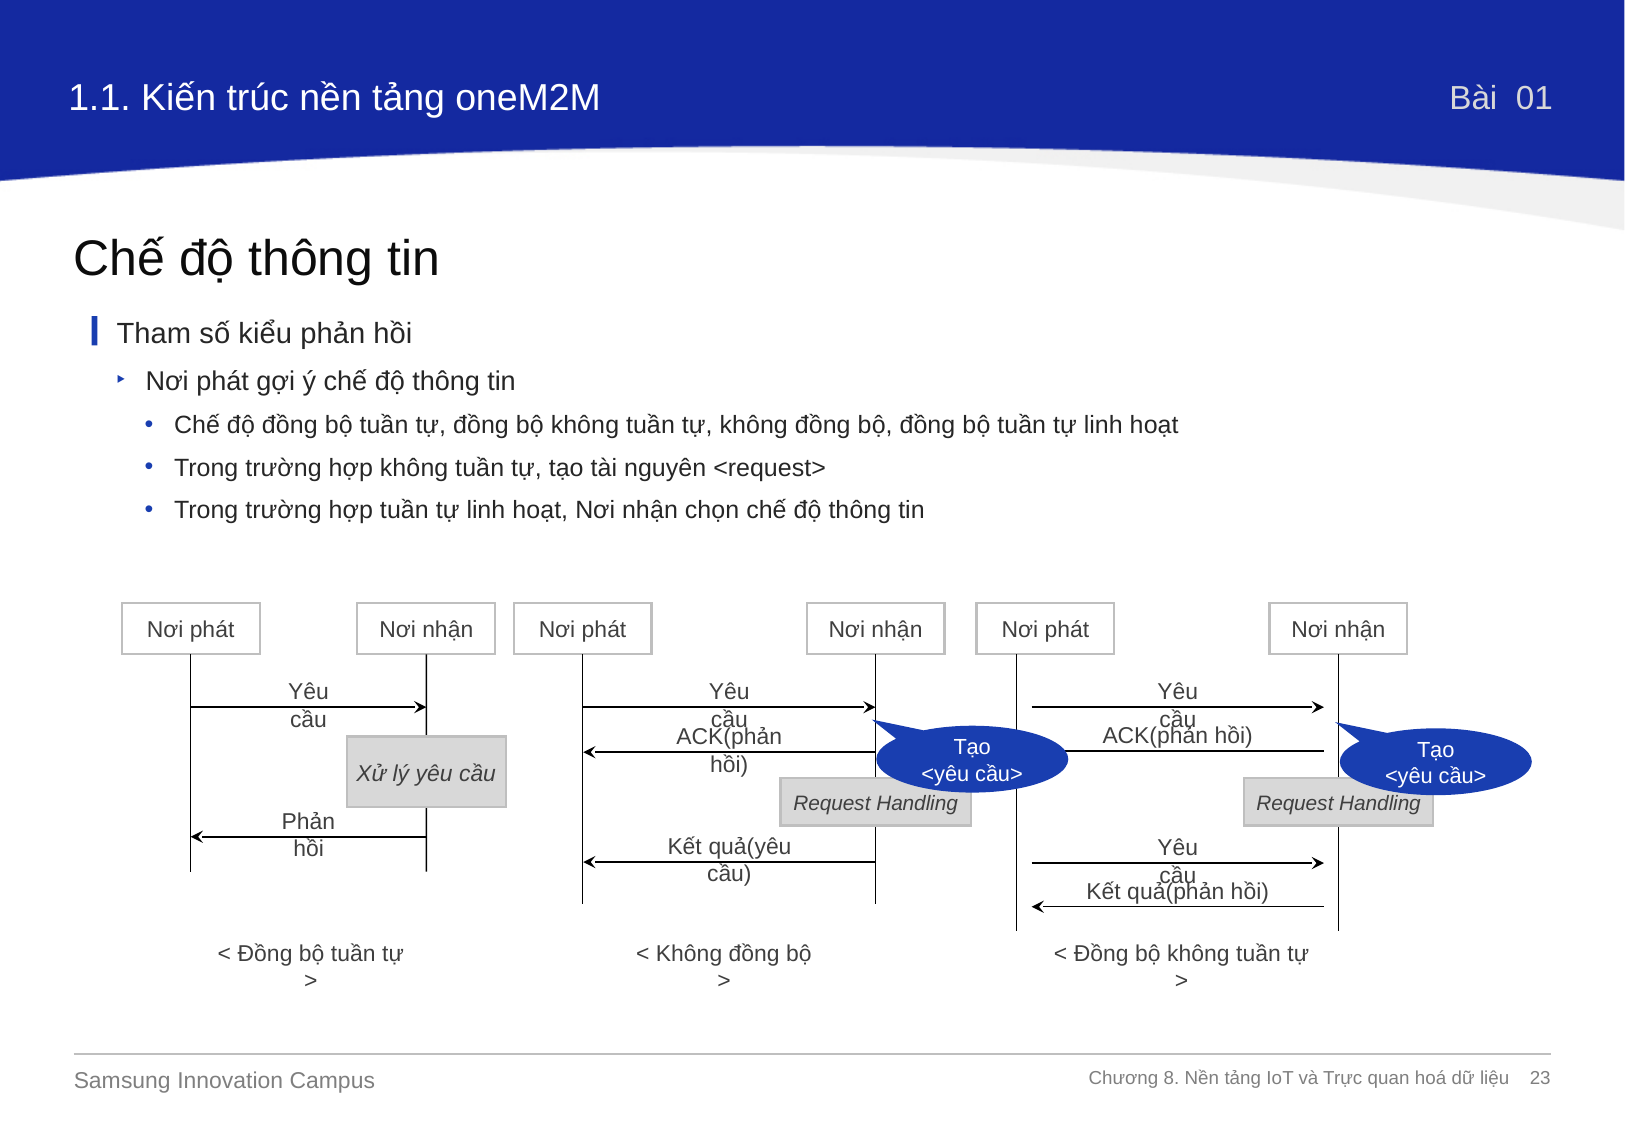

1.1. Kiến trúc nền tảng oneM2M
Bài  01
Chế độ thông tin
Tham số kiểu phản hồi

Nơi phát gợi ý chế độ thông tin
Chế độ đồng bộ tuần tự, đồng bộ không tuần tự, không đồng bộ, đồng bộ tuần tự linh hoạt
Trong trường hợp không tuần tự, tạo tài nguyên <request>
Trong trường hợp tuần tự linh hoạt, Nơi nhận chọn chế độ thông tin
Nơi phát
Nơi nhận
Nơi phát
Nơi nhận
Nơi phát
Nơi nhận
Yêu cầu
Yêu cầu
Yêu cầu
ACK(phản hồi)
ACK(phản hồi)
Tạo
<yêu cầu>
Tạo
<yêu cầu>
Xử lý yêu cầu
Request Handling
Request Handling
Phản hồi
Kết quả(yêu cầu)
Yêu cầu
Kết quả(phản hồi)
< Đồng bộ không tuần tự >
< Đồng bộ tuần tự >
< Không đồng bộ >